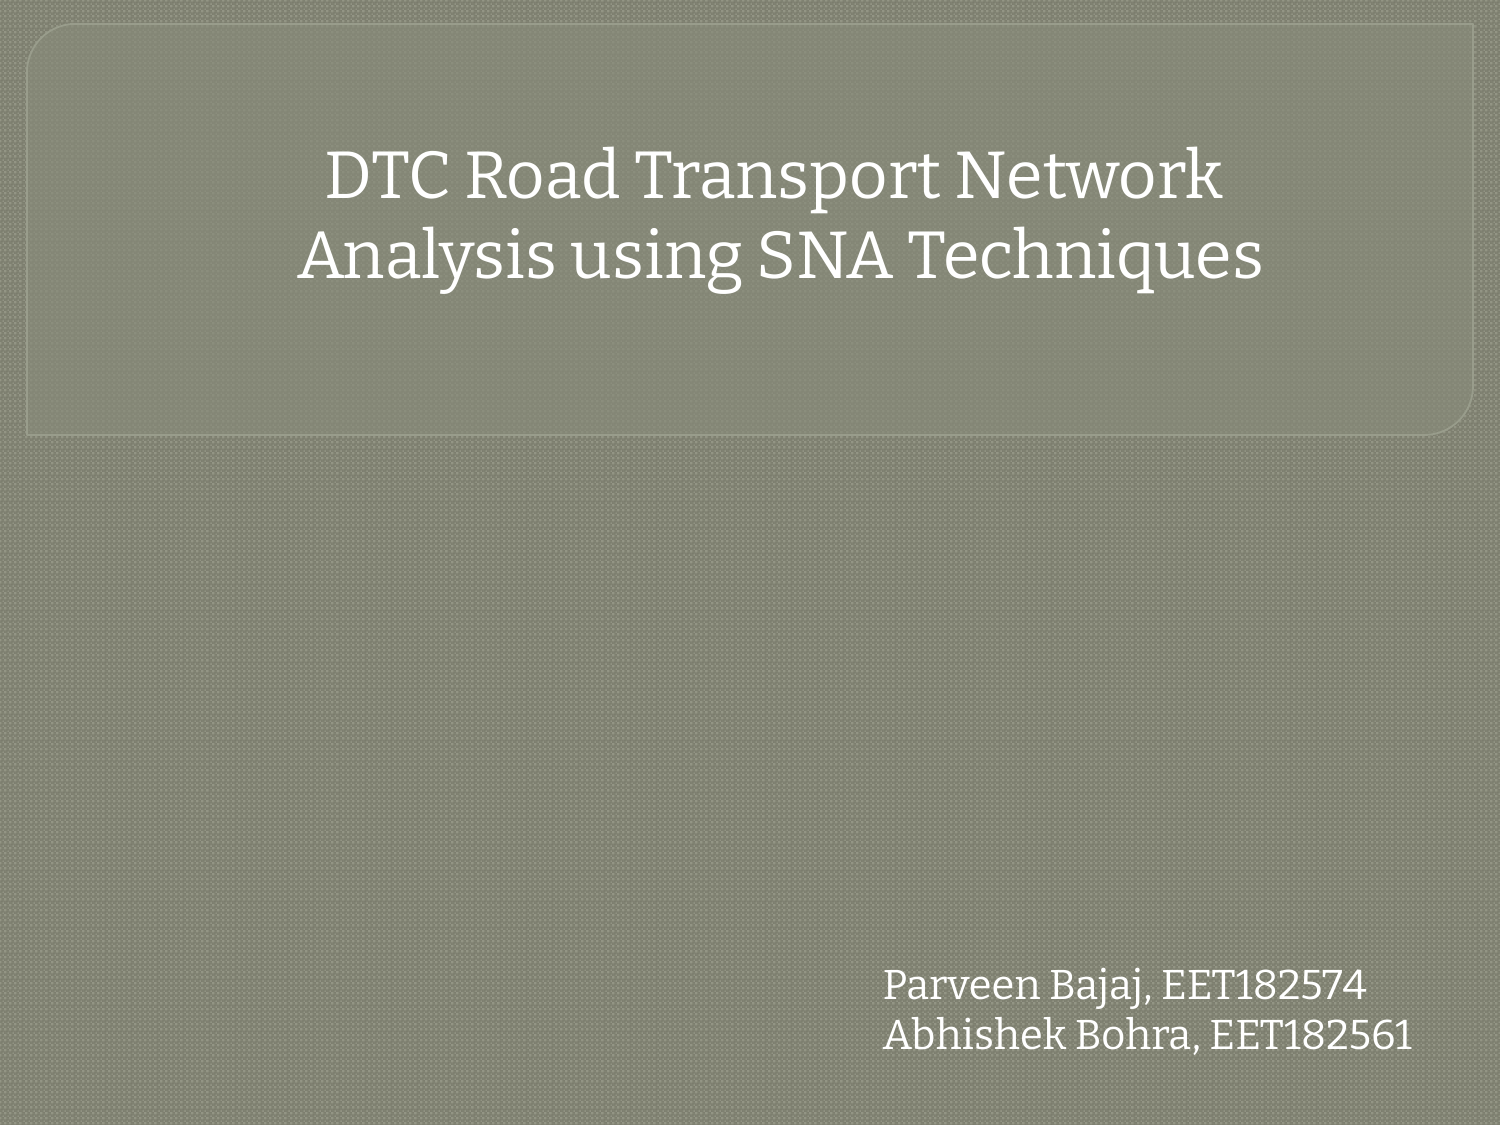

DTC Road Transport Network
Analysis using SNA Techniques
Parveen Bajaj, EET182574
Abhishek Bohra, EET182561